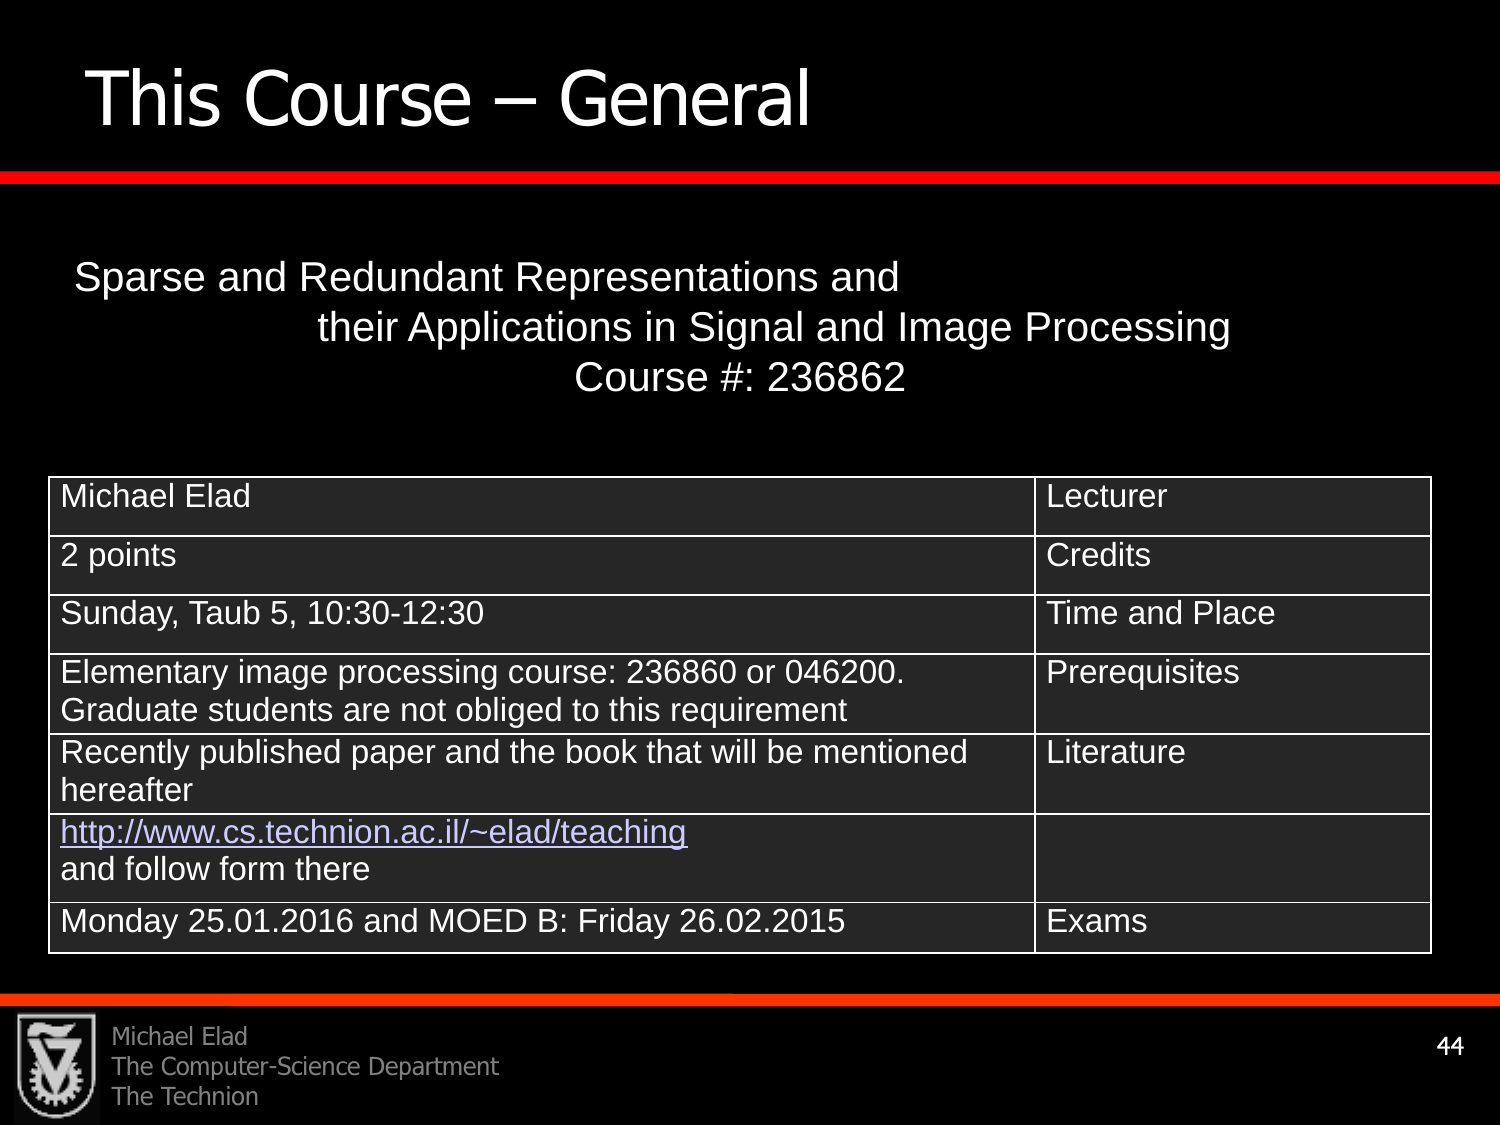

This Course – General

Sparse and Redundant Representations and                                                     their Applications in Signal and Image Processing
Course #: 236862
| Michael Elad | Lecturer |
| --- | --- |
| 2 points | Credits |
| Sunday, Taub 5, 10:30-12:30 | Time and Place |
| Elementary image processing course: 236860 or 046200. Graduate students are not obliged to this requirement | Prerequisites |
| Recently published paper and the book that will be mentioned hereafter | Literature |
| http://www.cs.technion.ac.il/~elad/teaching and follow form there |  |
| Monday 25.01.2016 and MOED B: Friday 26.02.2015 | Exams |
Michael Elad
The Computer-Science Department
The Technion
44